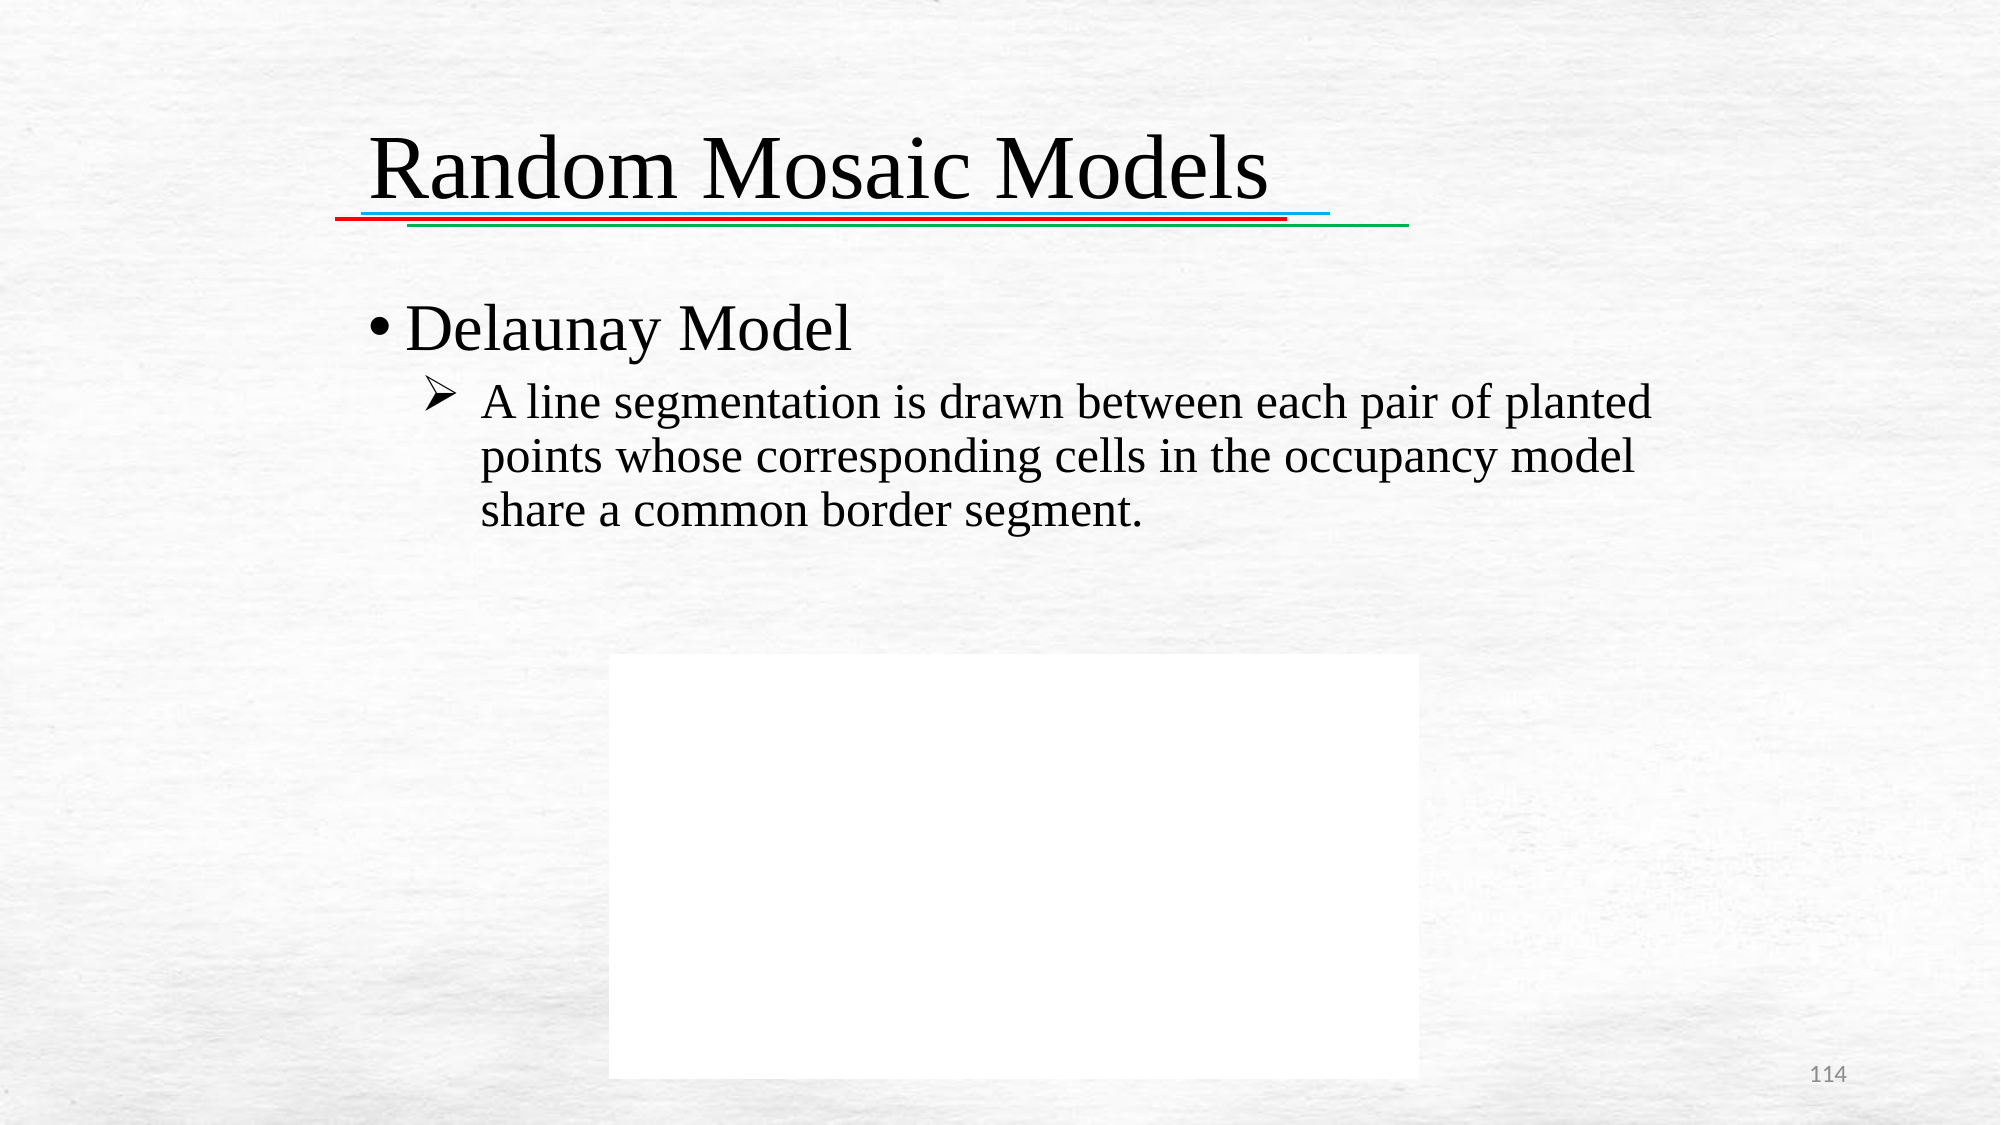

# Random Mosaic Models
Delaunay Model
A line segmentation is drawn between each pair of planted points whose corresponding cells in the occupancy model share a common border segment.

114